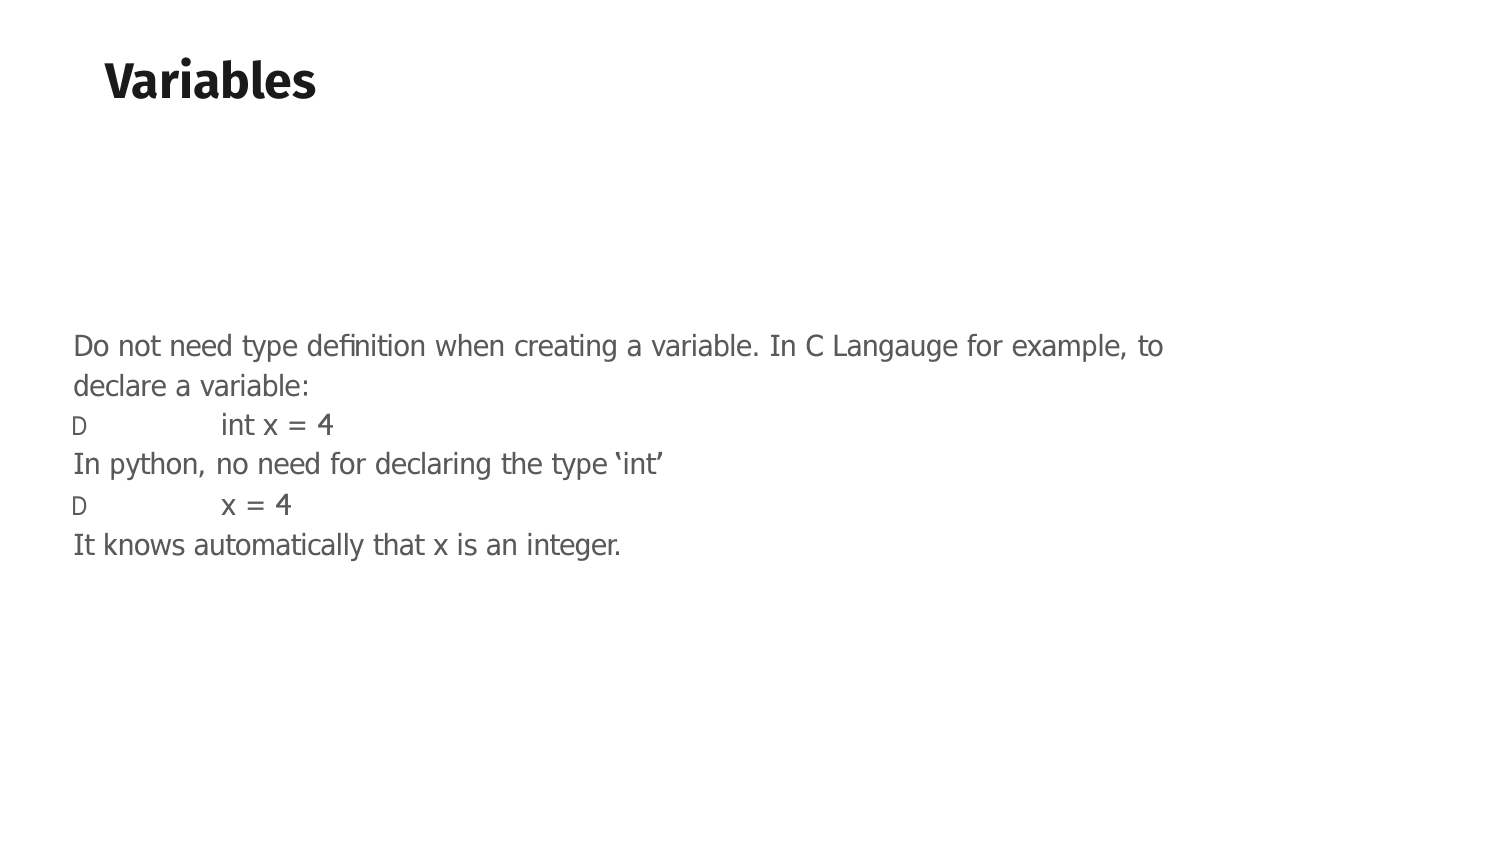

# Variables
Do not need type deﬁnition when creating a variable. In C Langauge for example, to  declare a variable:
D	int x = 4
In python, no need for declaring the type ‘int’
D	x = 4
It knows automatically that x is an integer.
26